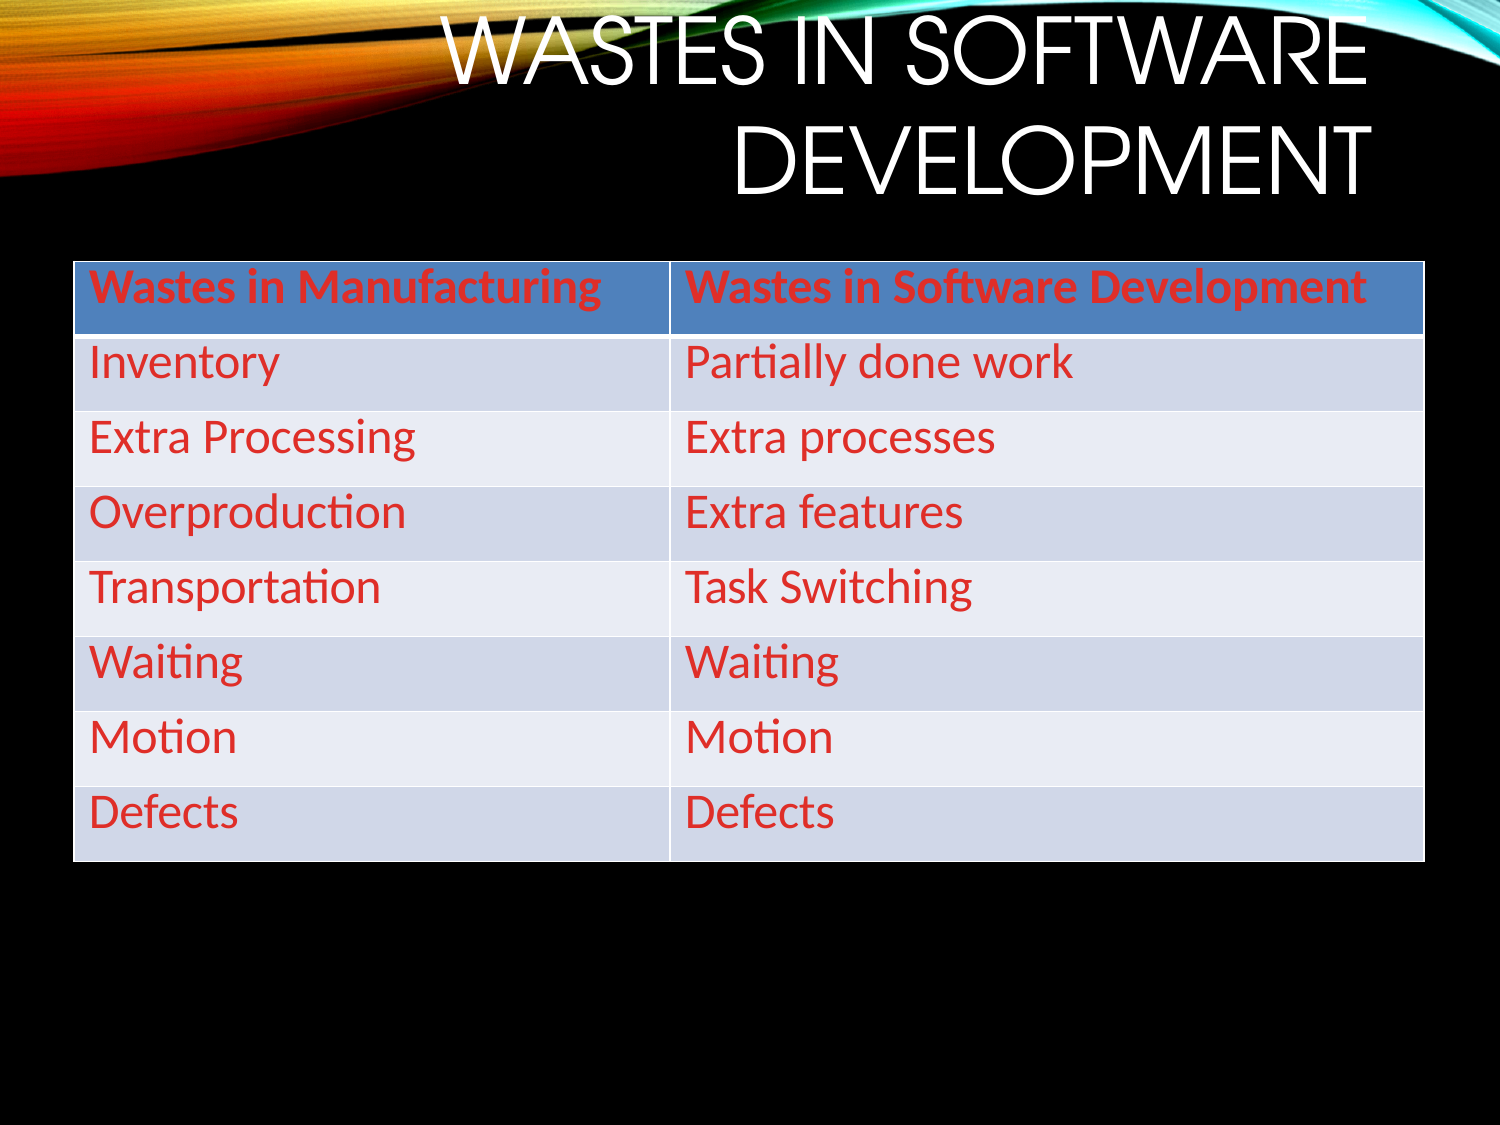

# Wastes in Software Development
| Wastes in Manufacturing | Wastes in Software Development |
| --- | --- |
| Inventory | Partially done work |
| Extra Processing | Extra processes |
| Overproduction | Extra features |
| Transportation | Task Switching |
| Waiting | Waiting |
| Motion | Motion |
| Defects | Defects |